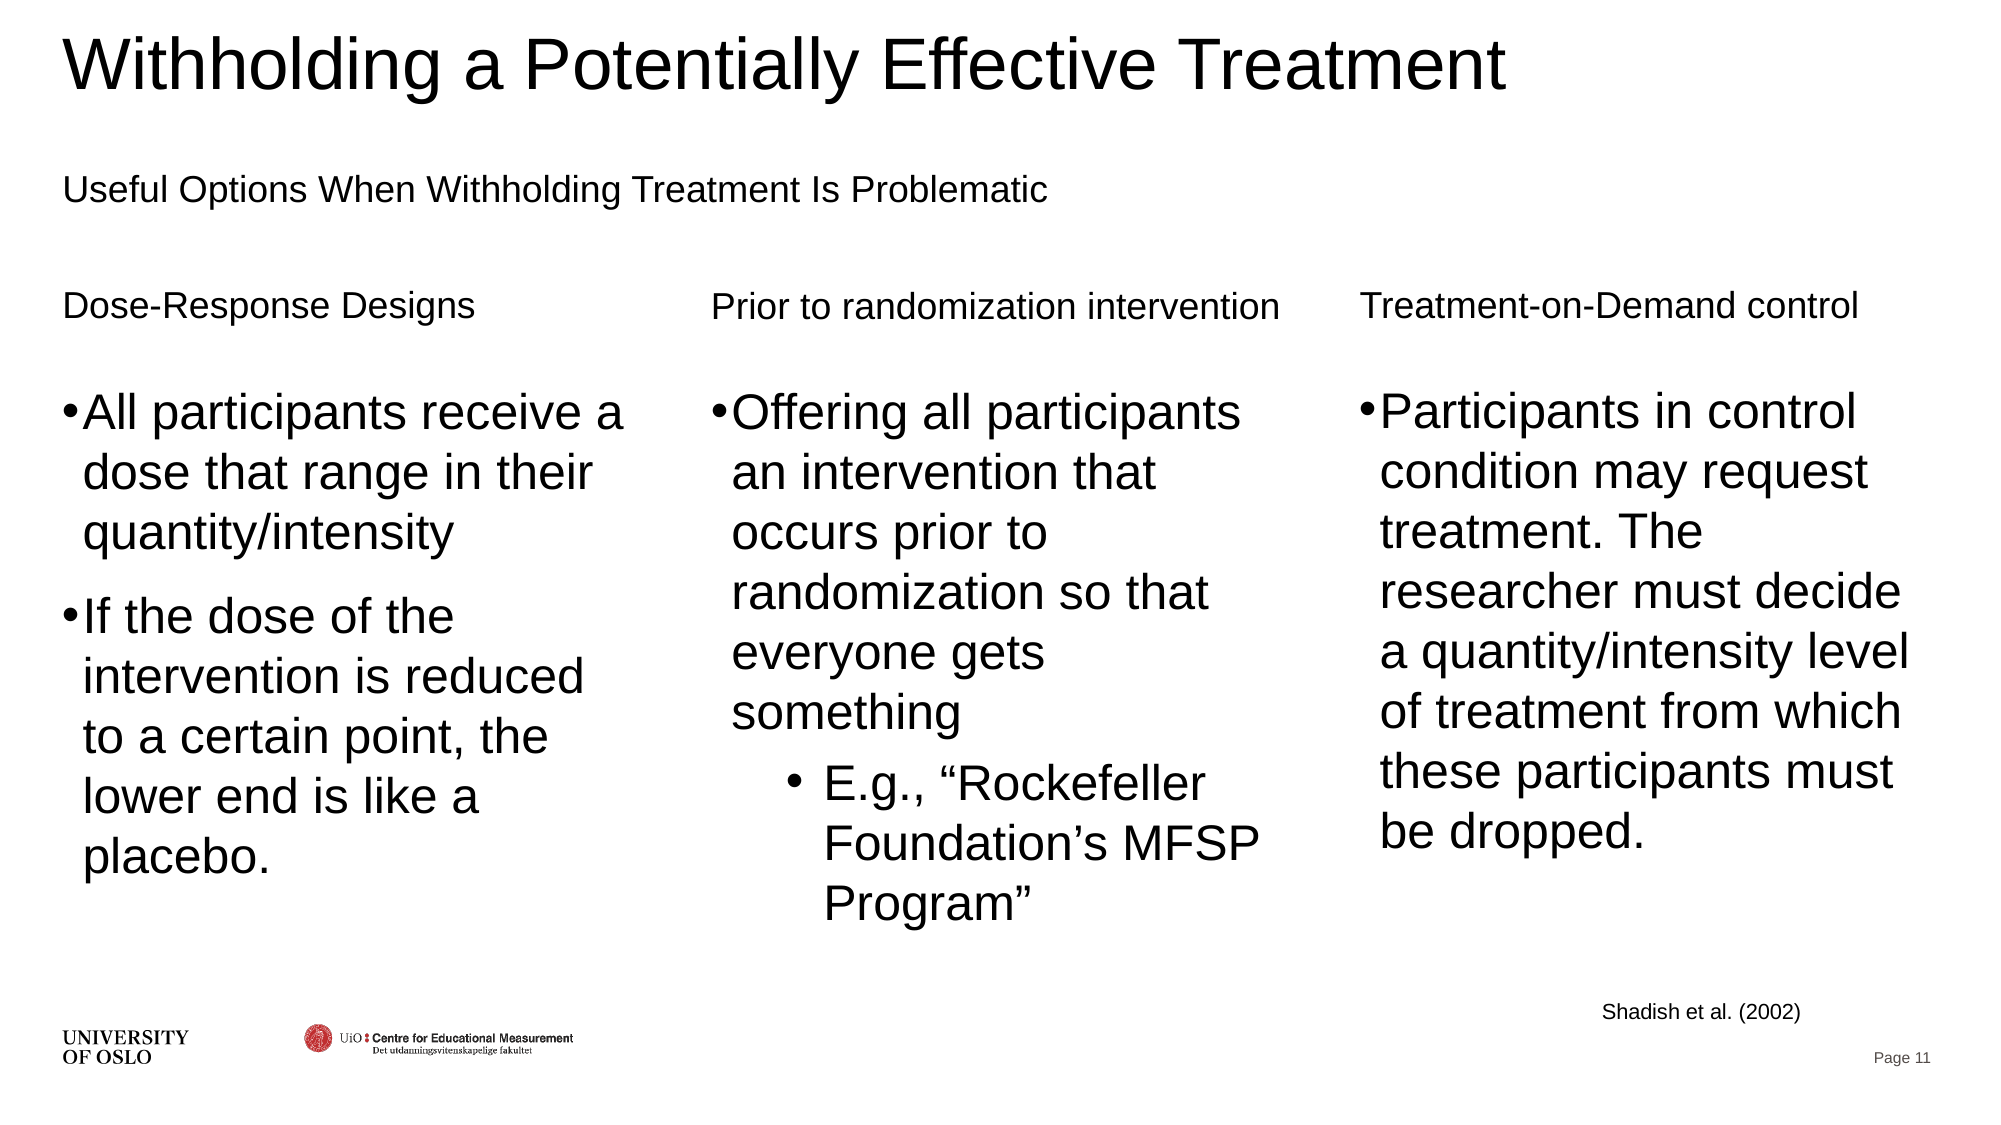

# Withholding a Potentially Effective Treatment
Useful Options When Withholding Treatment Is Problematic
Dose-Response Designs
Treatment-on-Demand control
Prior to randomization intervention
Participants in control condition may request treatment. The researcher must decide a quantity/intensity level of treatment from which these participants must be dropped.
All participants receive a dose that range in their quantity/intensity
If the dose of the intervention is reduced to a certain point, the lower end is like a placebo.
Offering all participants an intervention that occurs prior to randomization so that everyone gets something
E.g., “Rockefeller Foundation’s MFSP Program”
Shadish et al. (2002)

Page 11